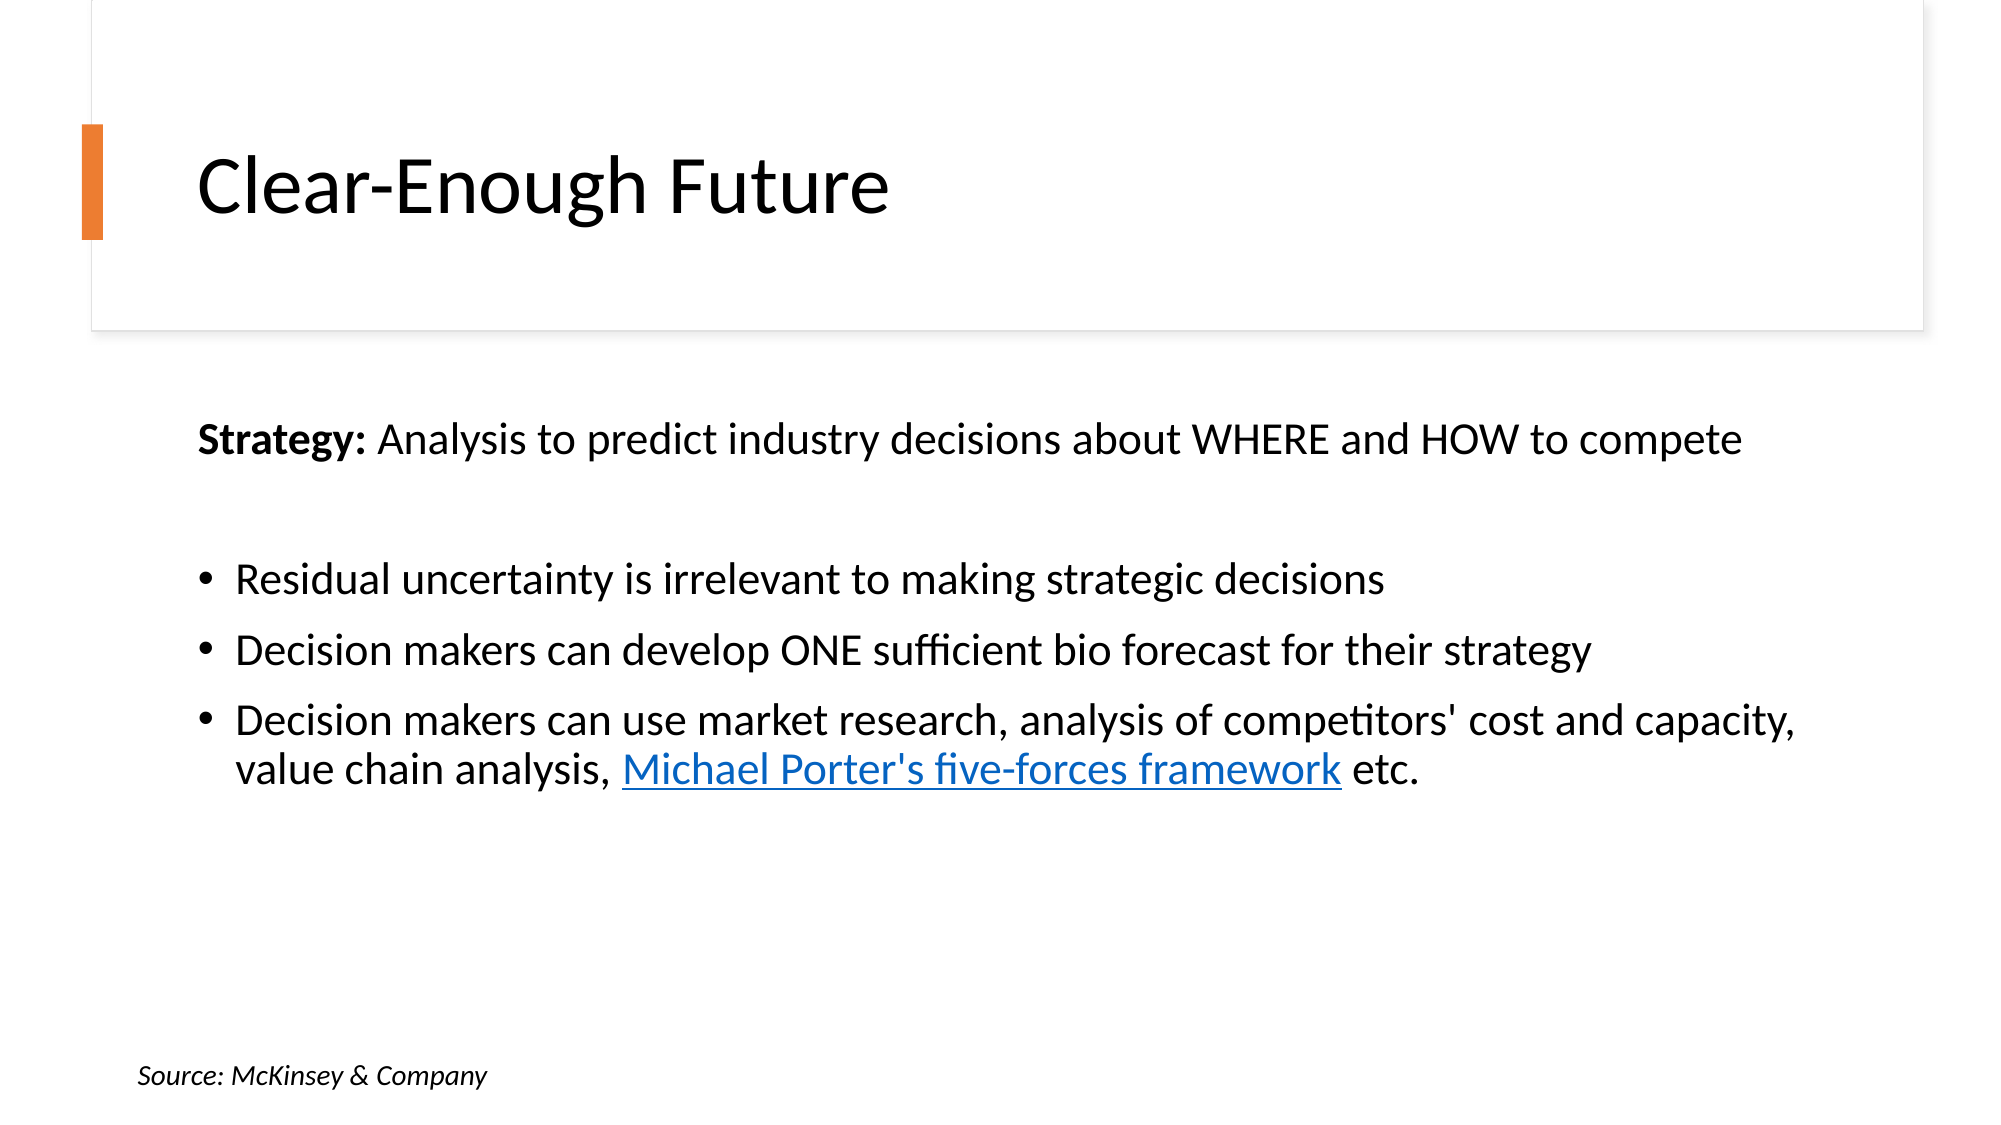

# Clear-Enough Future

Strategy: Analysis to predict industry decisions about WHERE and HOW to compete

Residual uncertainty is irrelevant to making strategic decisions
Decision makers can develop ONE sufficient bio forecast for their strategy
Decision makers can use market research, analysis of competitors' cost and capacity, value chain analysis, Michael Porter's five-forces framework etc.

Source: McKinsey & Company